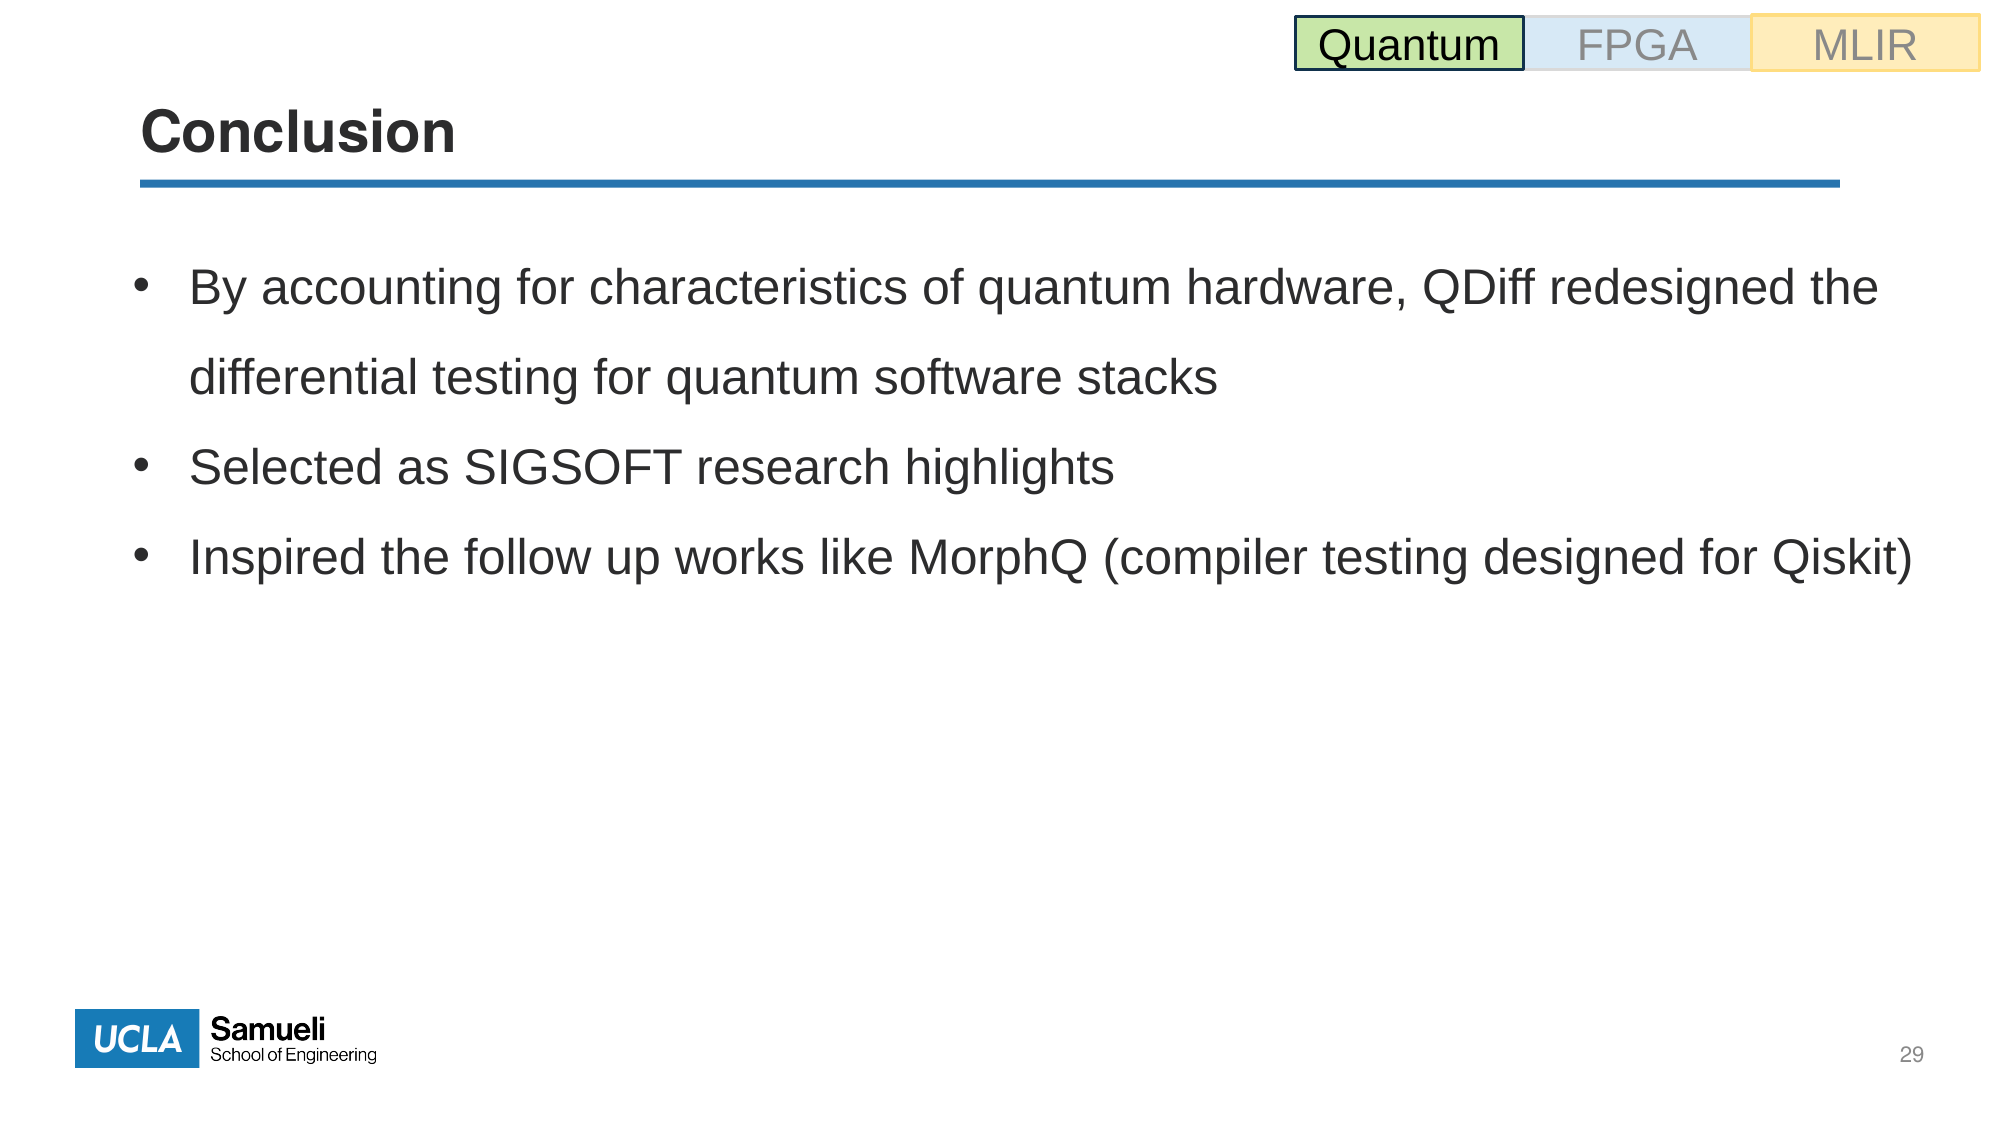

MLIR
Quantum
FPGA
# Conclusion
By accounting for characteristics of quantum hardware, QDiff redesigned the differential testing for quantum software stacks
Selected as SIGSOFT research highlights
Inspired the follow up works like MorphQ (compiler testing designed for Qiskit)
29